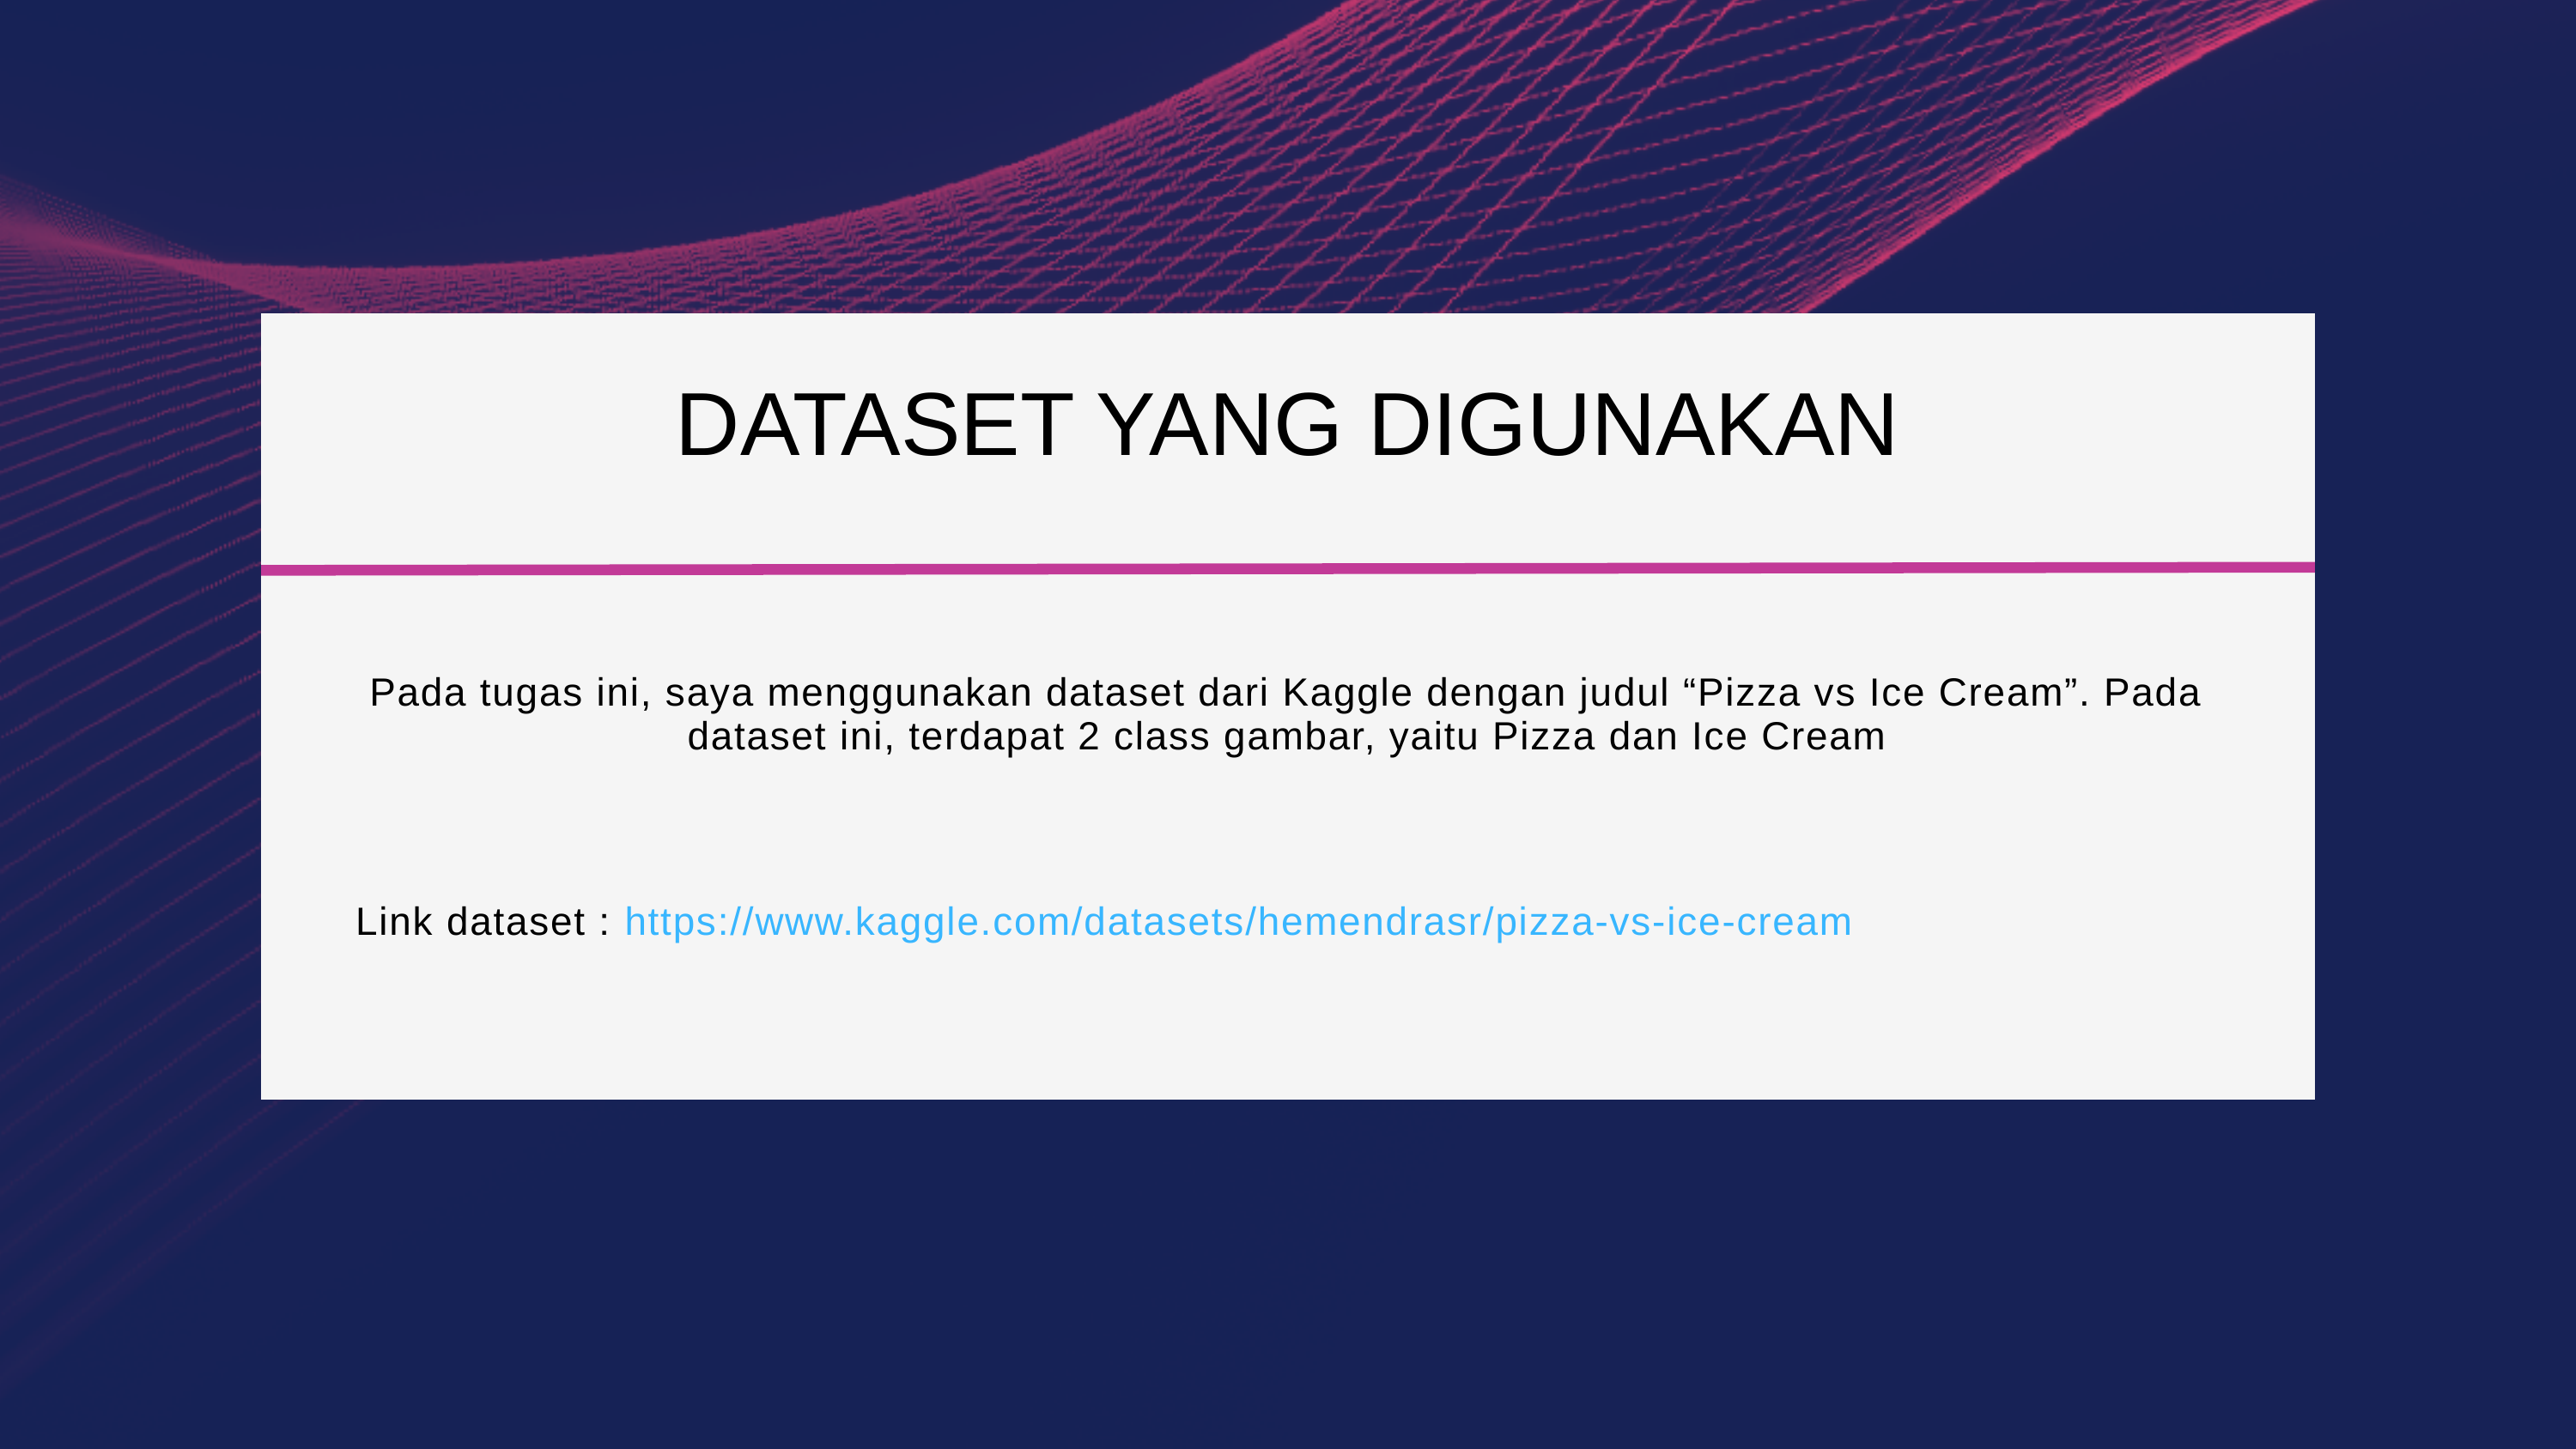

DATASET YANG DIGUNAKAN

Pada tugas ini, saya menggunakan dataset dari Kaggle dengan judul “Pizza vs Ice Cream”. Pada dataset ini, terdapat 2 class gambar, yaitu Pizza dan Ice Cream
Link dataset : https://www.kaggle.com/datasets/hemendrasr/pizza-vs-ice-cream